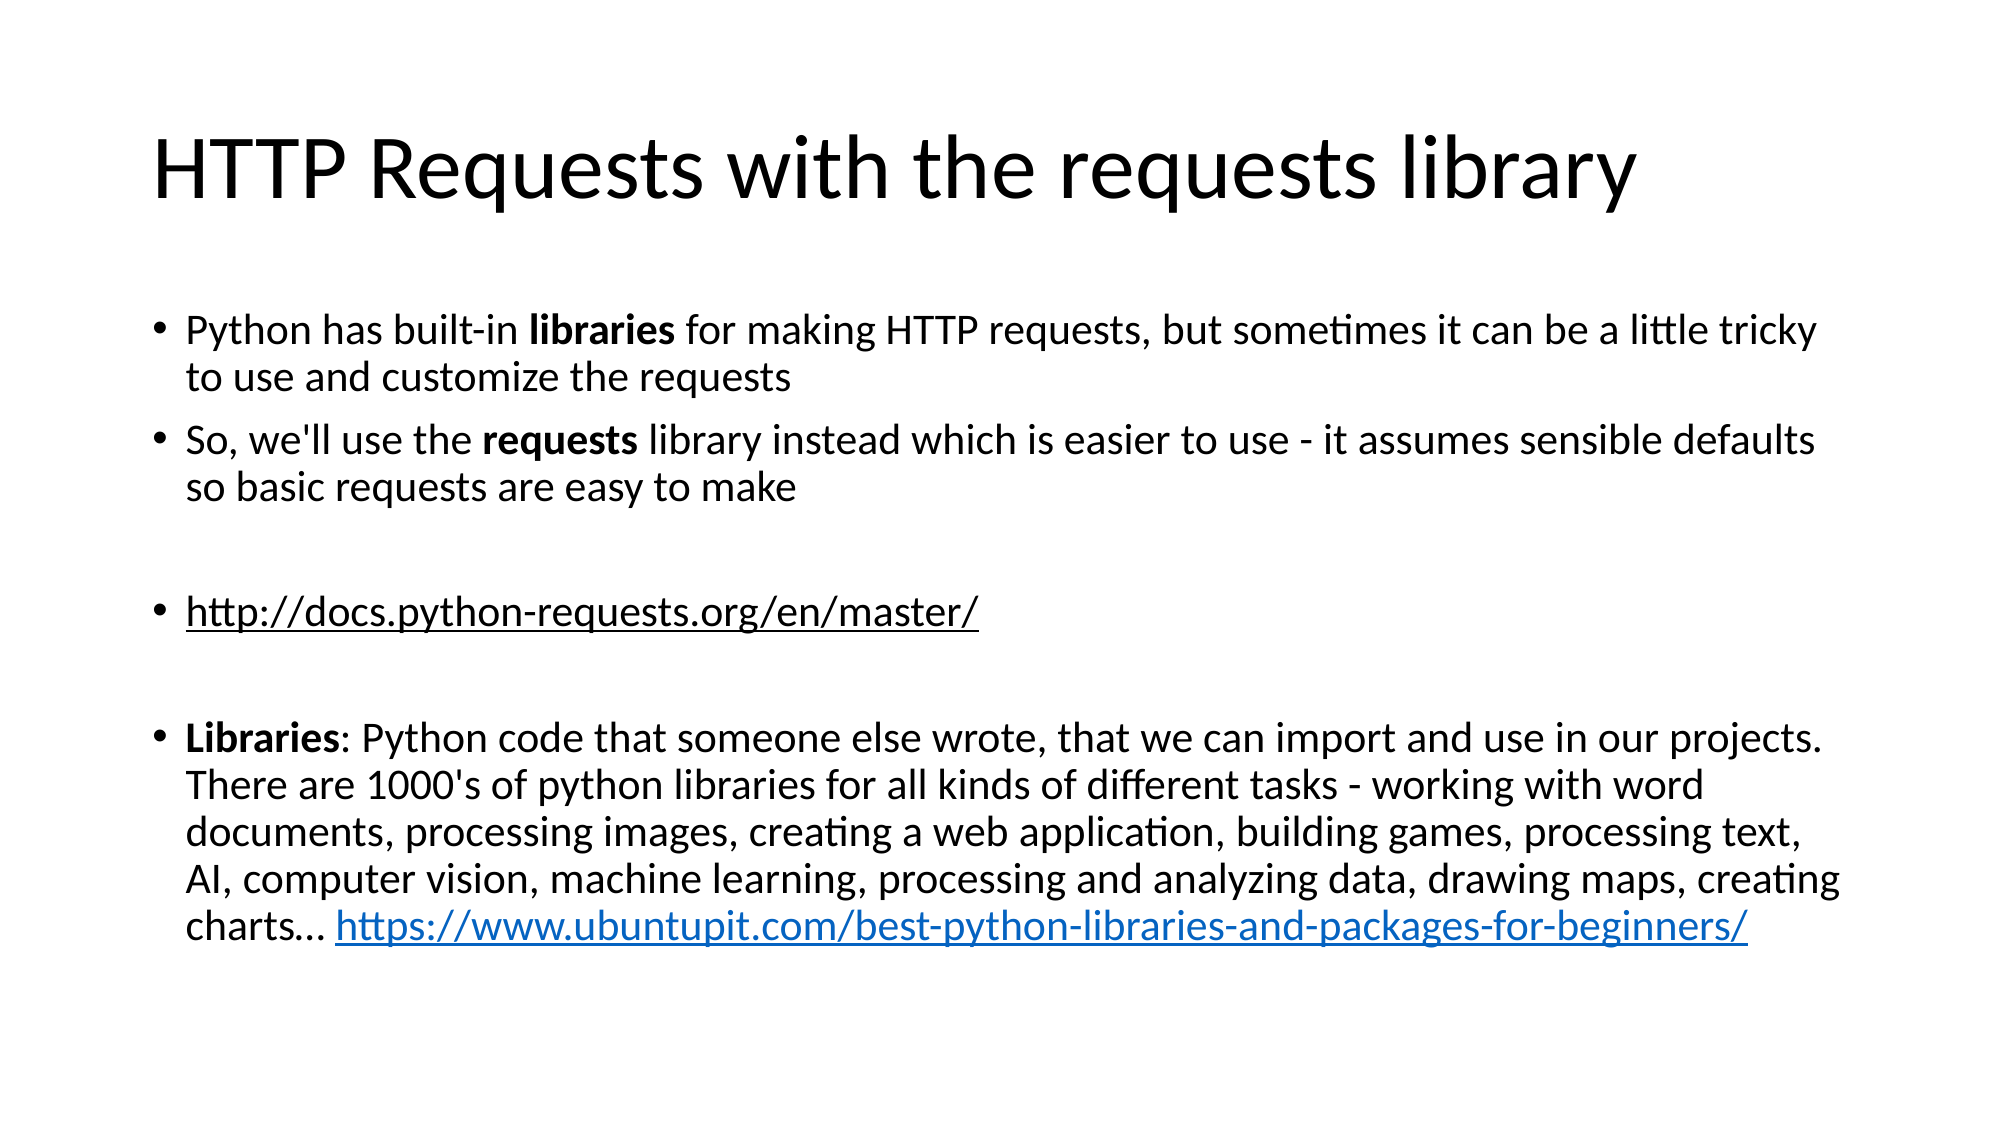

# HTTP Requests with the requests library
Python has built-in libraries for making HTTP requests, but sometimes it can be a little tricky to use and customize the requests
So, we'll use the requests library instead which is easier to use - it assumes sensible defaults so basic requests are easy to make

http://docs.python-requests.org/en/master/

Libraries: Python code that someone else wrote, that we can import and use in our projects. There are 1000's of python libraries for all kinds of different tasks - working with word documents, processing images, creating a web application, building games, processing text, AI, computer vision, machine learning, processing and analyzing data, drawing maps, creating charts… https://www.ubuntupit.com/best-python-libraries-and-packages-for-beginners/